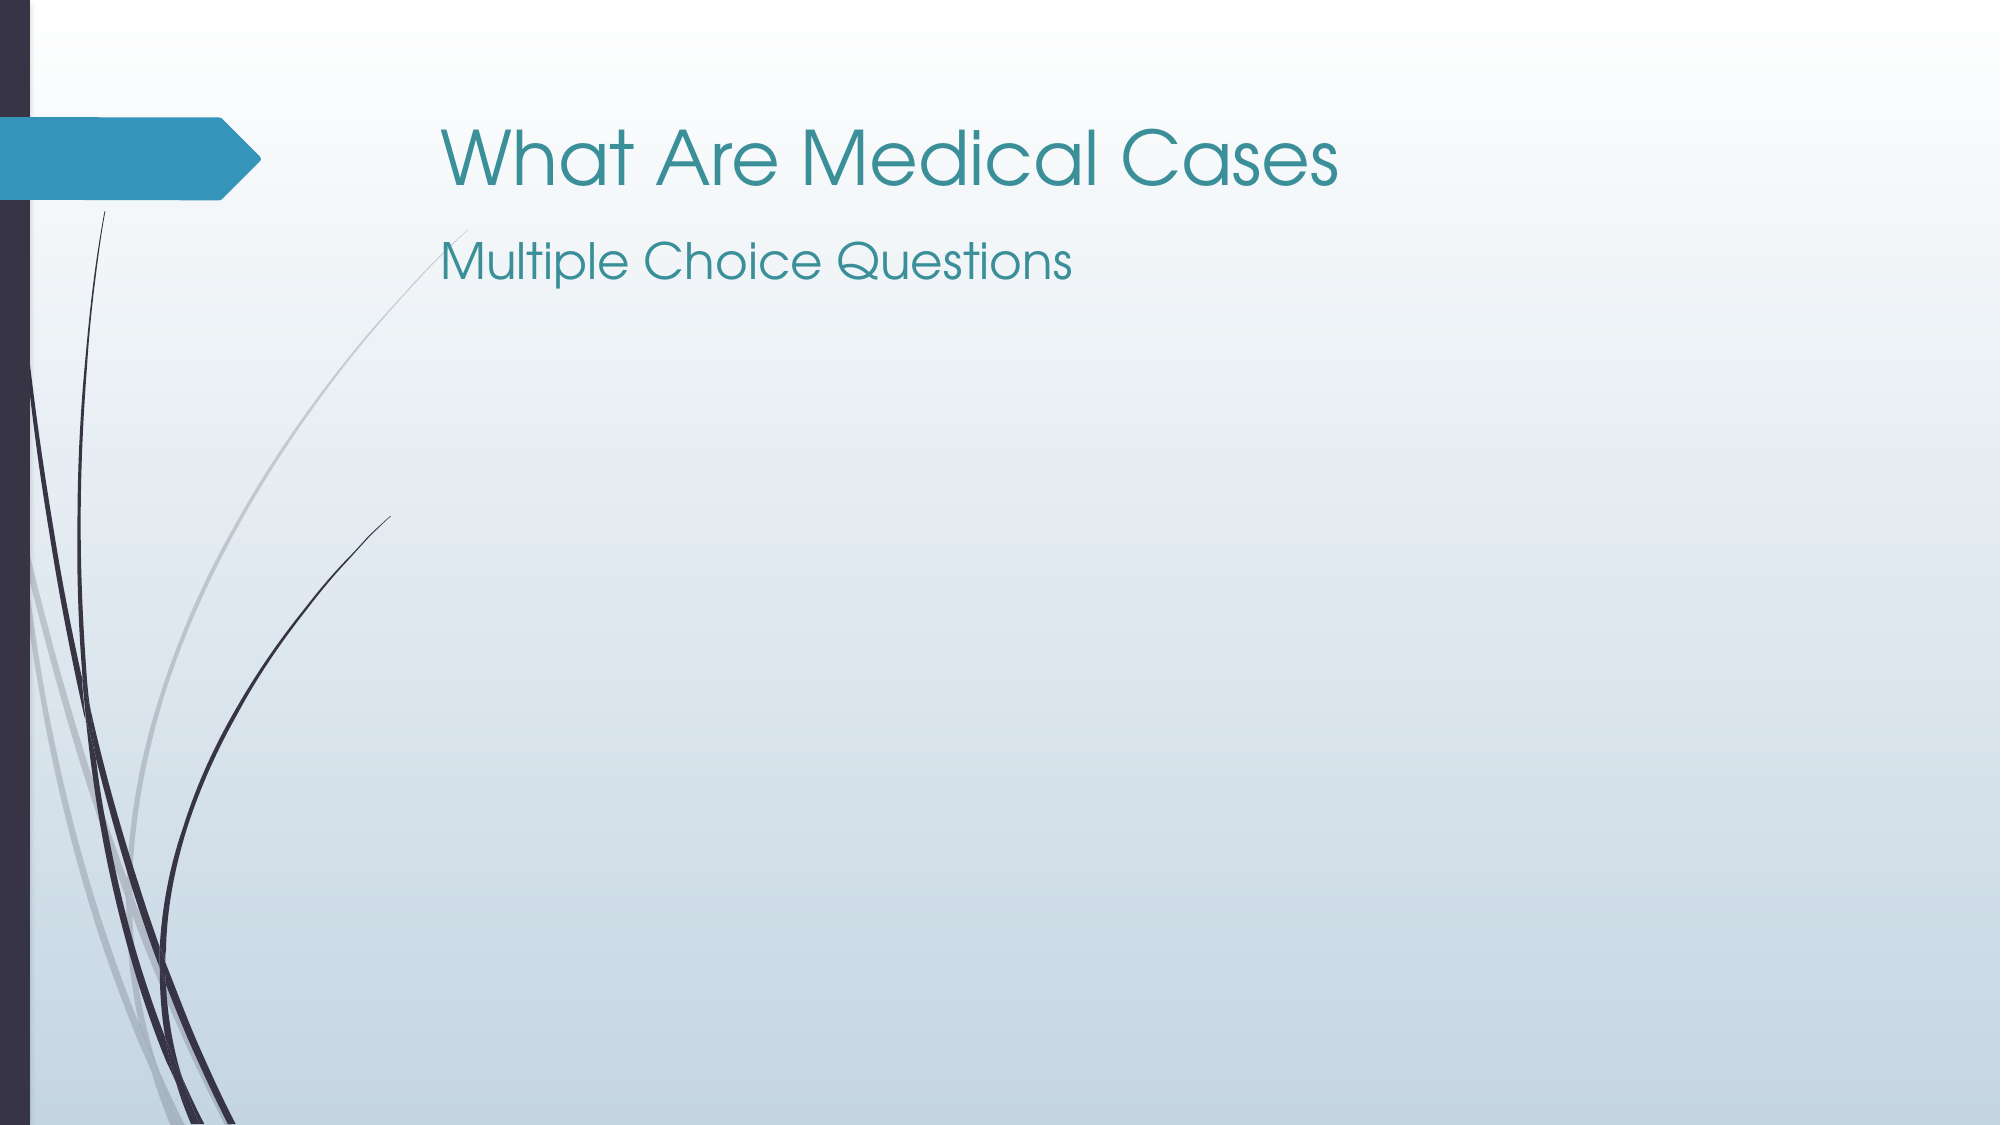

# What Are Medical Cases
Multiple Choice Questions